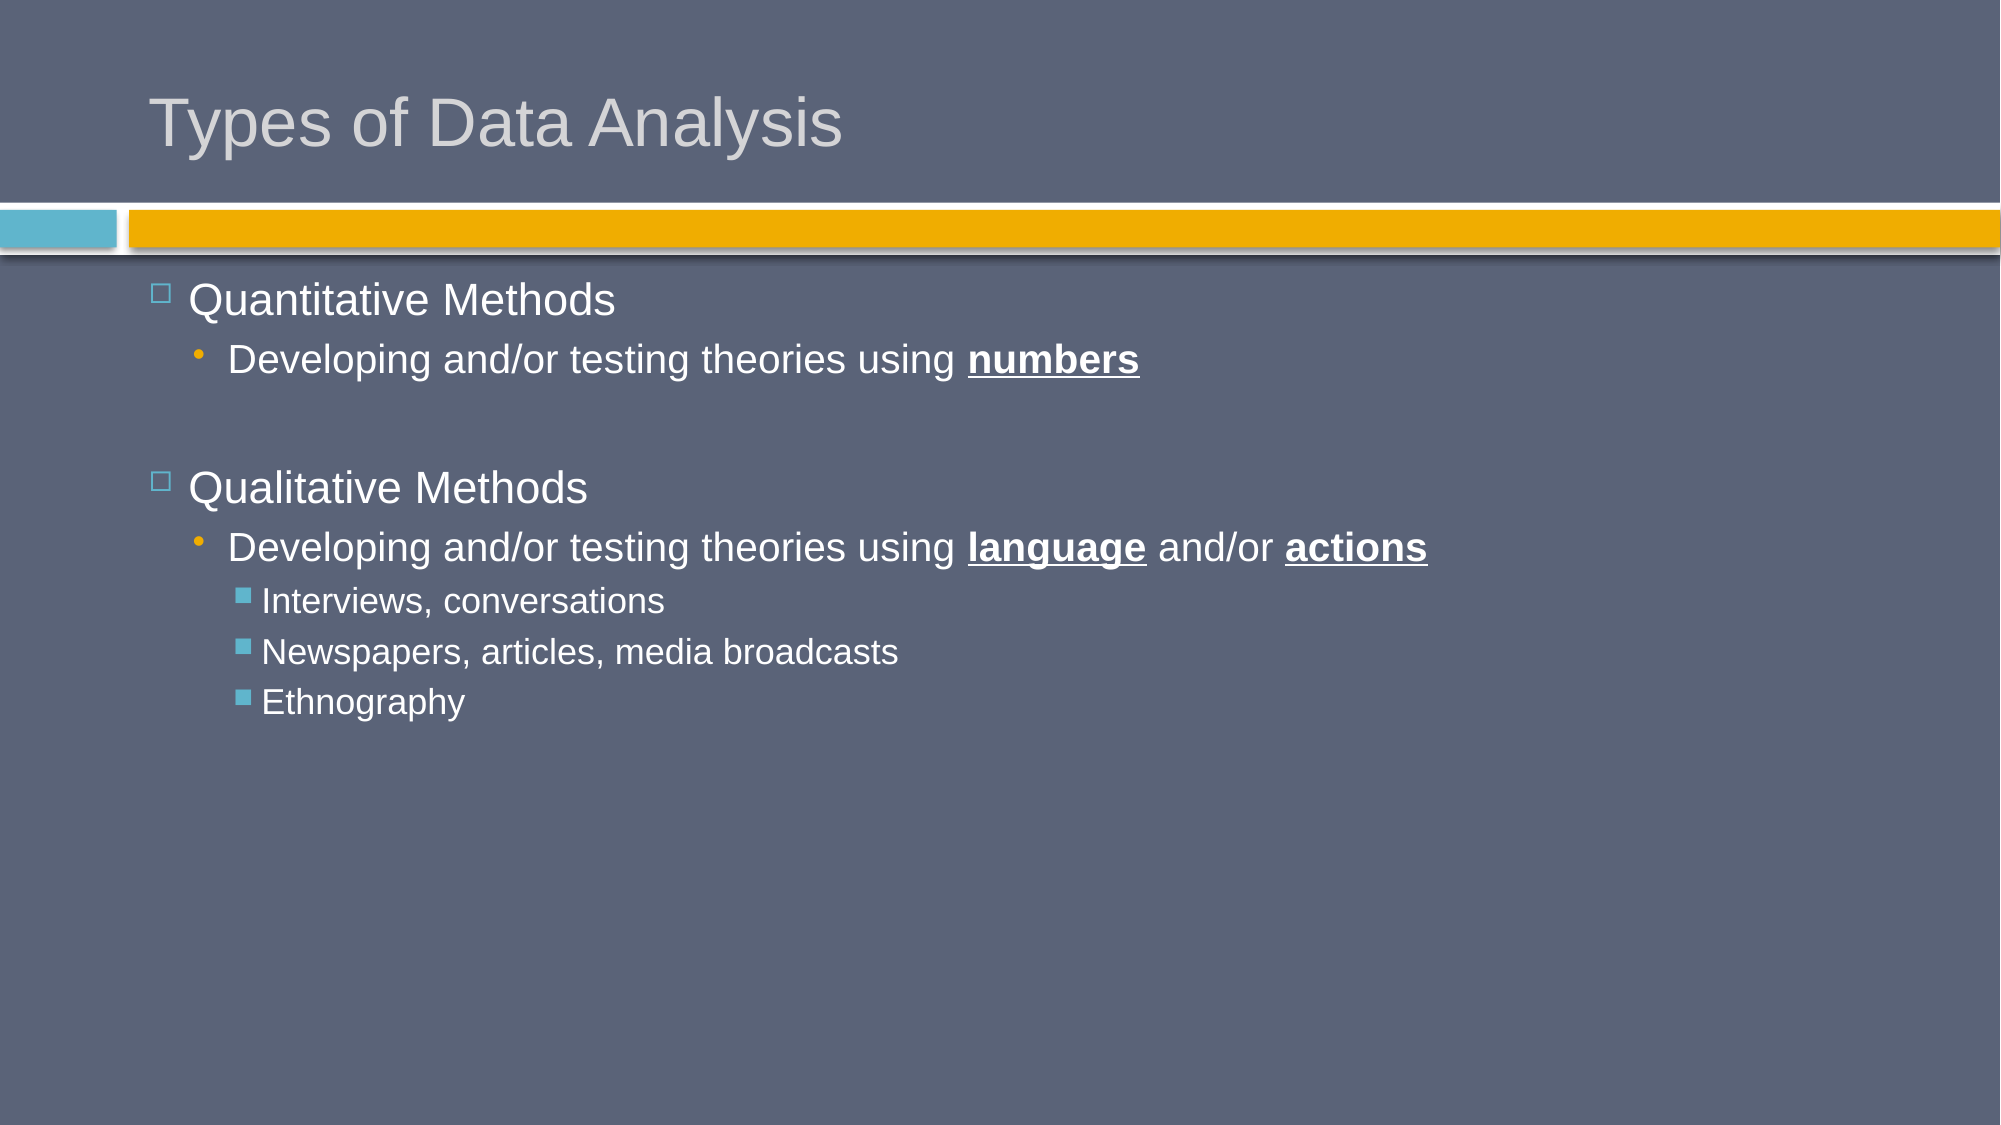

# Types of Data Analysis
Quantitative Methods
Developing and/or testing theories using numbers

Qualitative Methods
Developing and/or testing theories using language and/or actions
Interviews, conversations
Newspapers, articles, media broadcasts
Ethnography